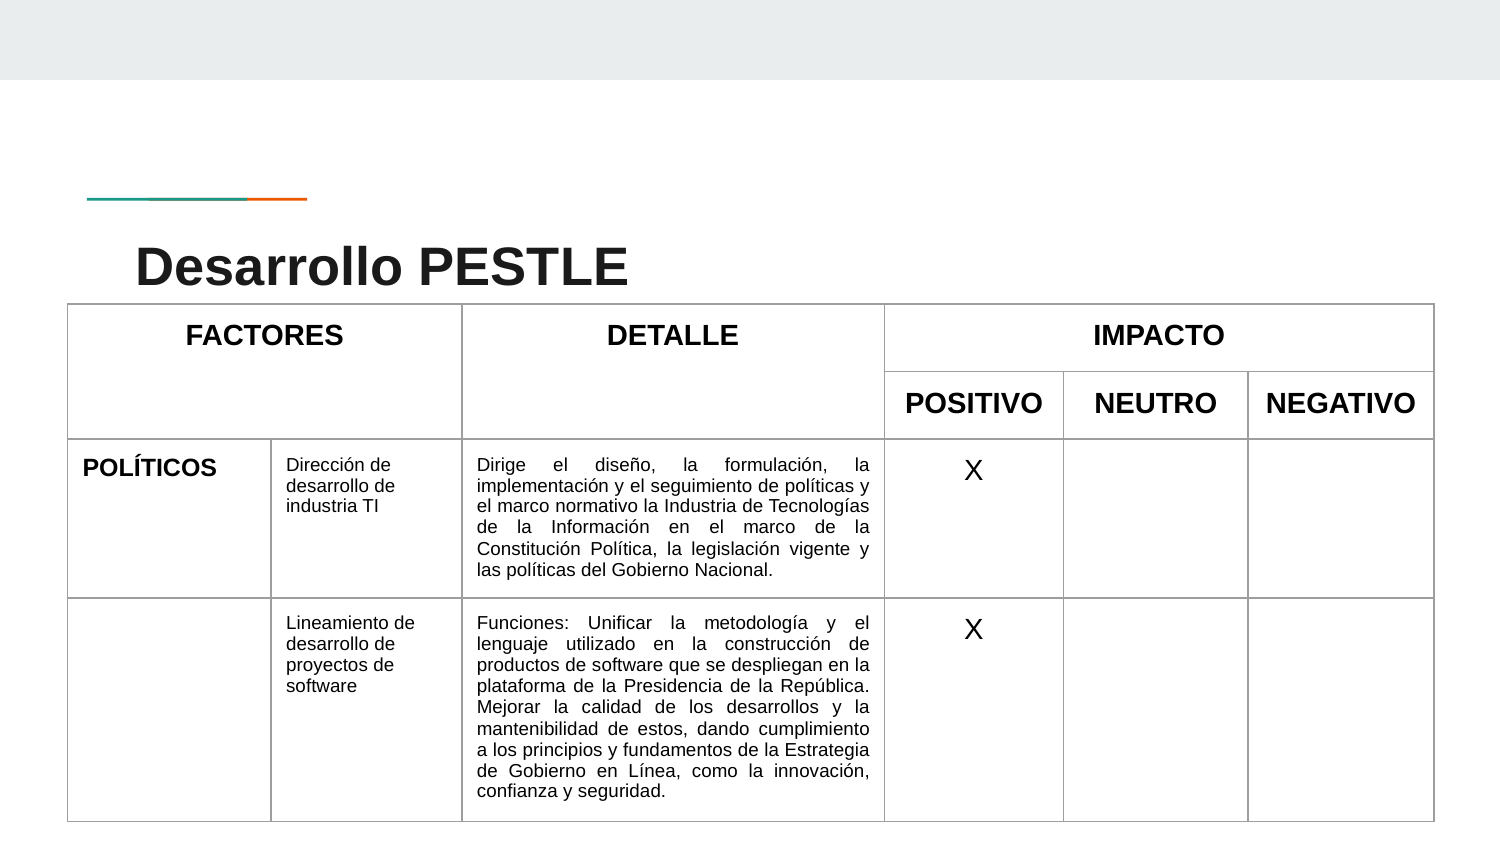

# Desarrollo PESTLE
| FACTORES |  | DETALLE | IMPACTO |  |  |
| --- | --- | --- | --- | --- | --- |
|  |  |  | POSITIVO | NEUTRO | NEGATIVO |
| POLÍTICOS | Dirección de desarrollo de industria TI | Dirige el diseño, la formulación, la implementación y el seguimiento de políticas y el marco normativo la Industria de Tecnologías de la Información en el marco de la Constitución Política, la legislación vigente y las políticas del Gobierno Nacional. | X |  |  |
|  | Lineamiento de desarrollo de proyectos de software | Funciones: Unificar la metodología y el lenguaje utilizado en la construcción de productos de software que se despliegan en la plataforma de la Presidencia de la República. Mejorar la calidad de los desarrollos y la mantenibilidad de estos, dando cumplimiento a los principios y fundamentos de la Estrategia de Gobierno en Línea, como la innovación, confianza y seguridad. | X |  |  |